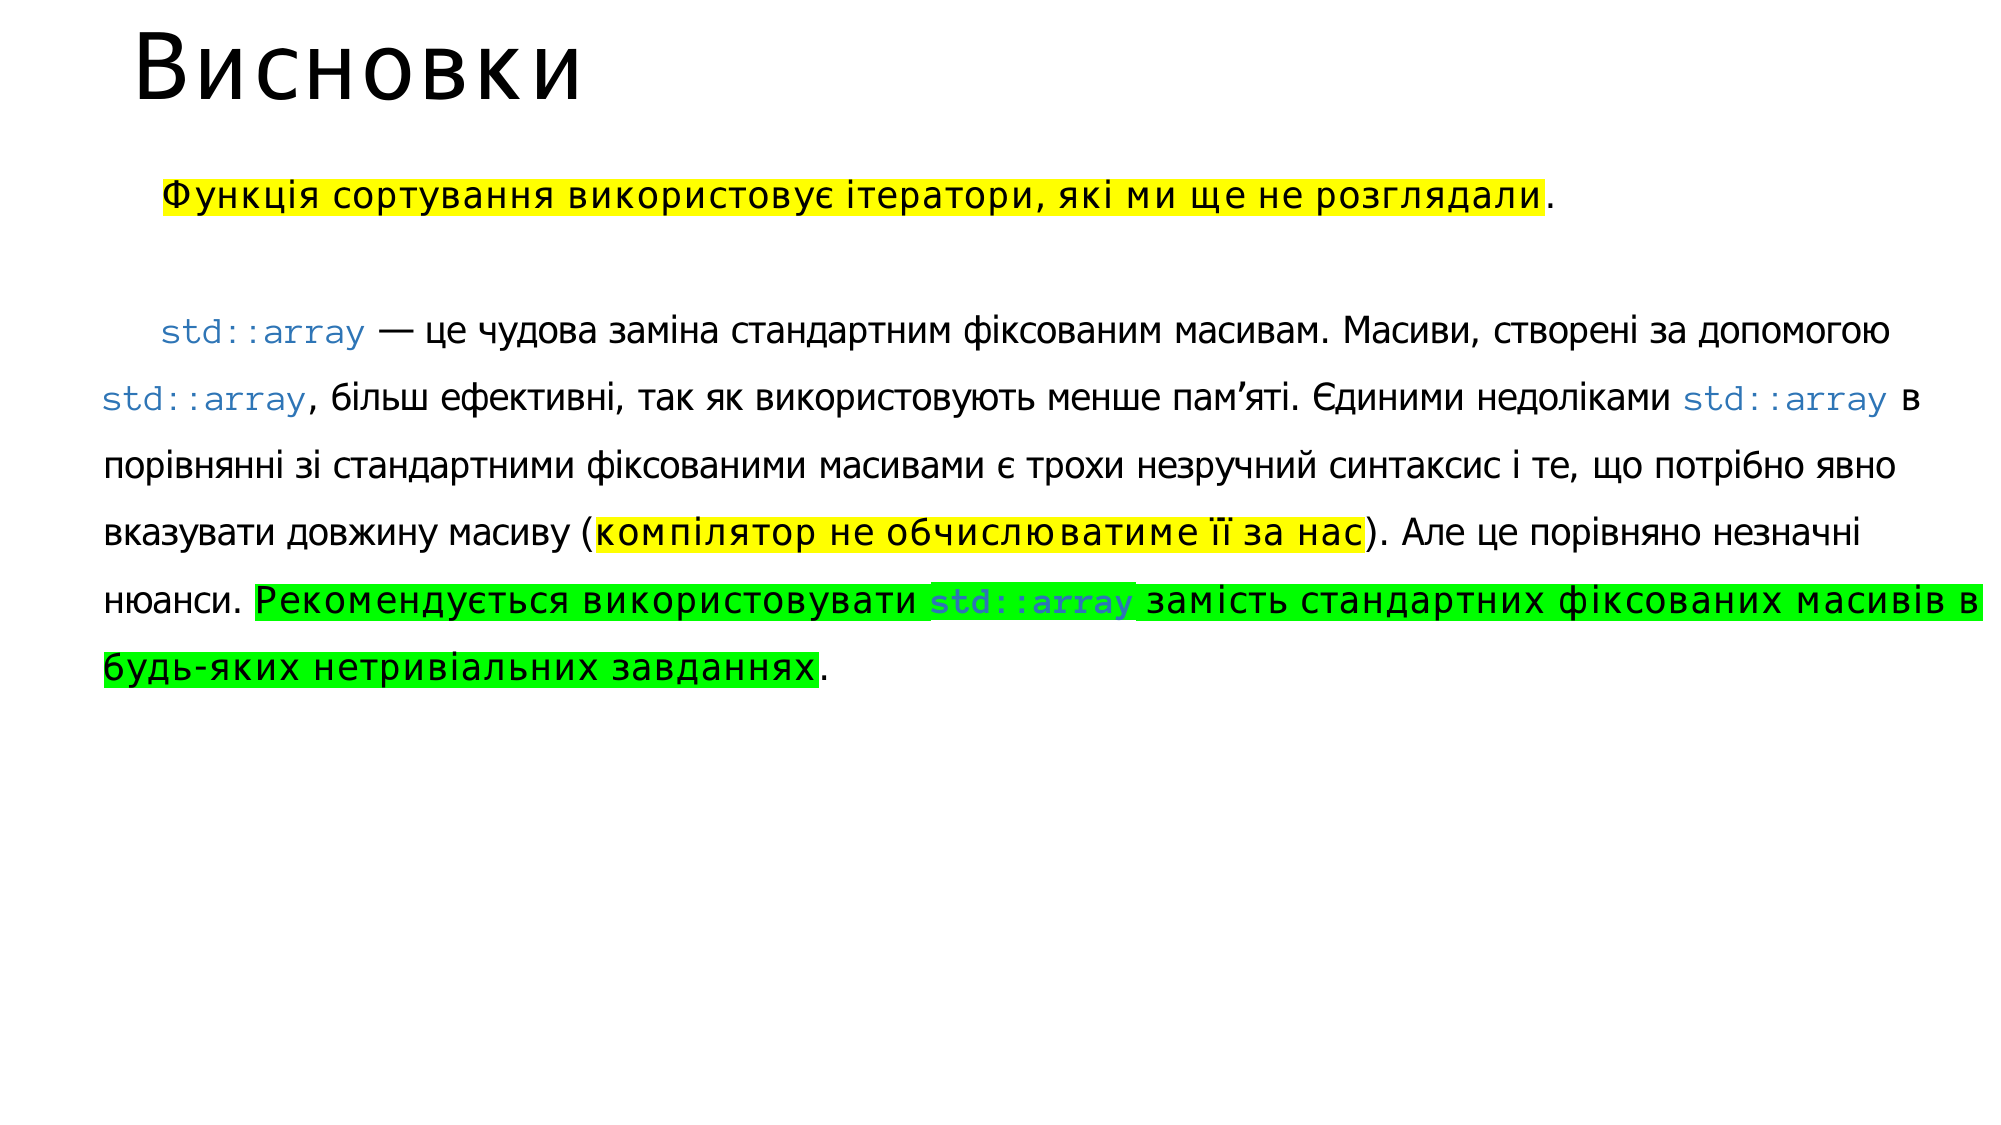

# Висновки
Функція сортування використовує ітератори, які ми ще не розглядали.

std::array — це чудова заміна стандартним фіксованим масивам. Масиви, створені за допомогою std::array, більш ефективні, так як використовують менше пам’яті. Єдиними недоліками std::array в порівнянні зі стандартними фіксованими масивами є трохи незручний синтаксис і те, що потрібно явно вказувати довжину масиву (компілятор не обчислюватиме її за нас). Але це порівняно незначні нюанси. Рекомендується використовувати std::array замість стандартних фіксованих масивів в будь-яких нетривіальних завданнях.